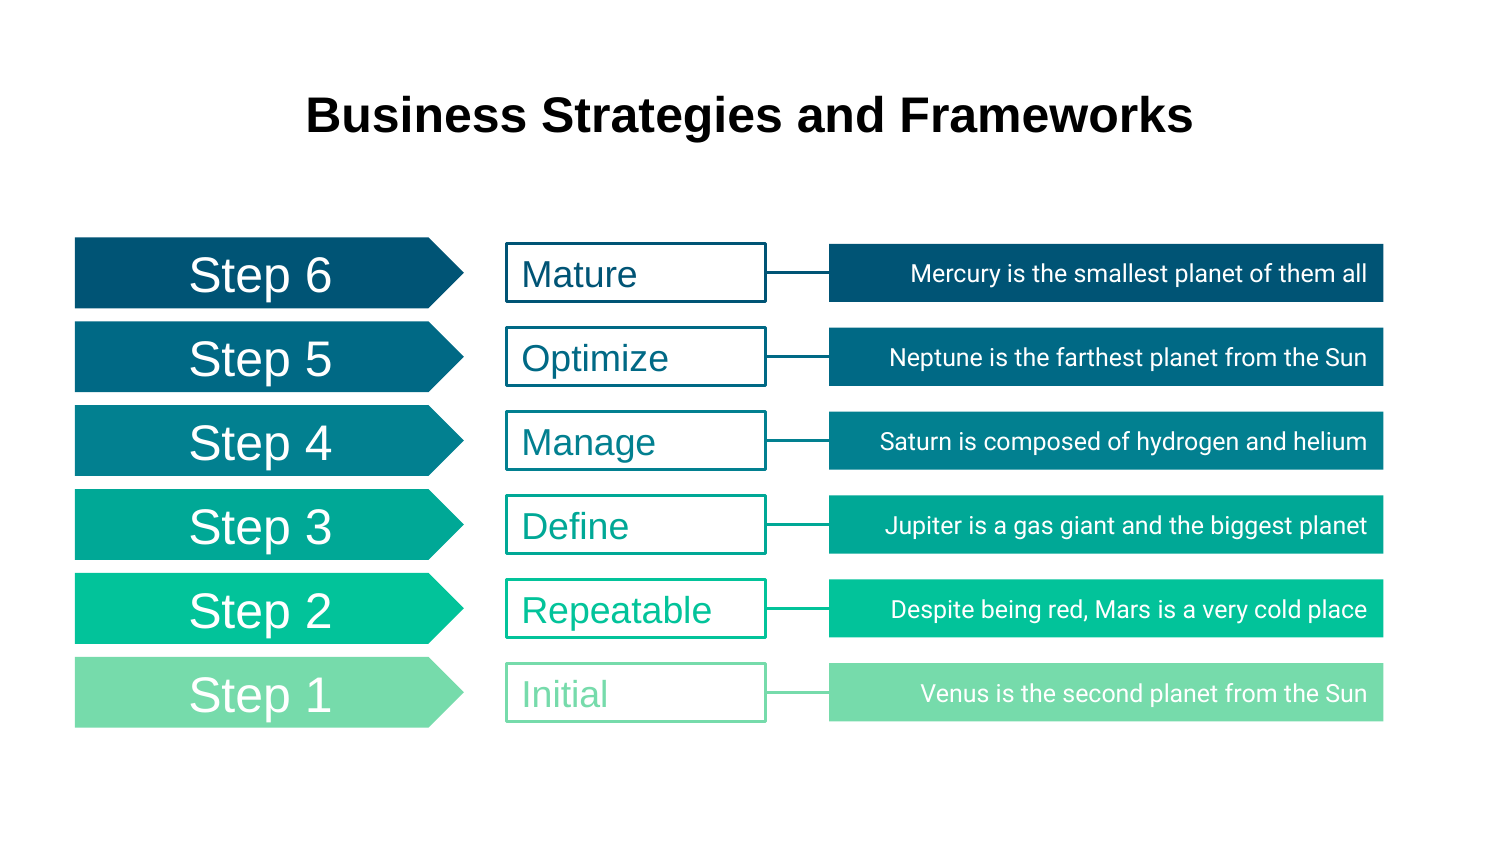

# Business Strategies and Frameworks
Step 6
Mature
Mercury is the smallest planet of them all
Step 5
Optimize
Neptune is the farthest planet from the Sun
Step 4
Saturn is composed of hydrogen and helium
Manage
Step 3
Jupiter is a gas giant and the biggest planet
Define
Step 2
Despite being red, Mars is a very cold place
Repeatable
Step 1
Venus is the second planet from the Sun
Initial